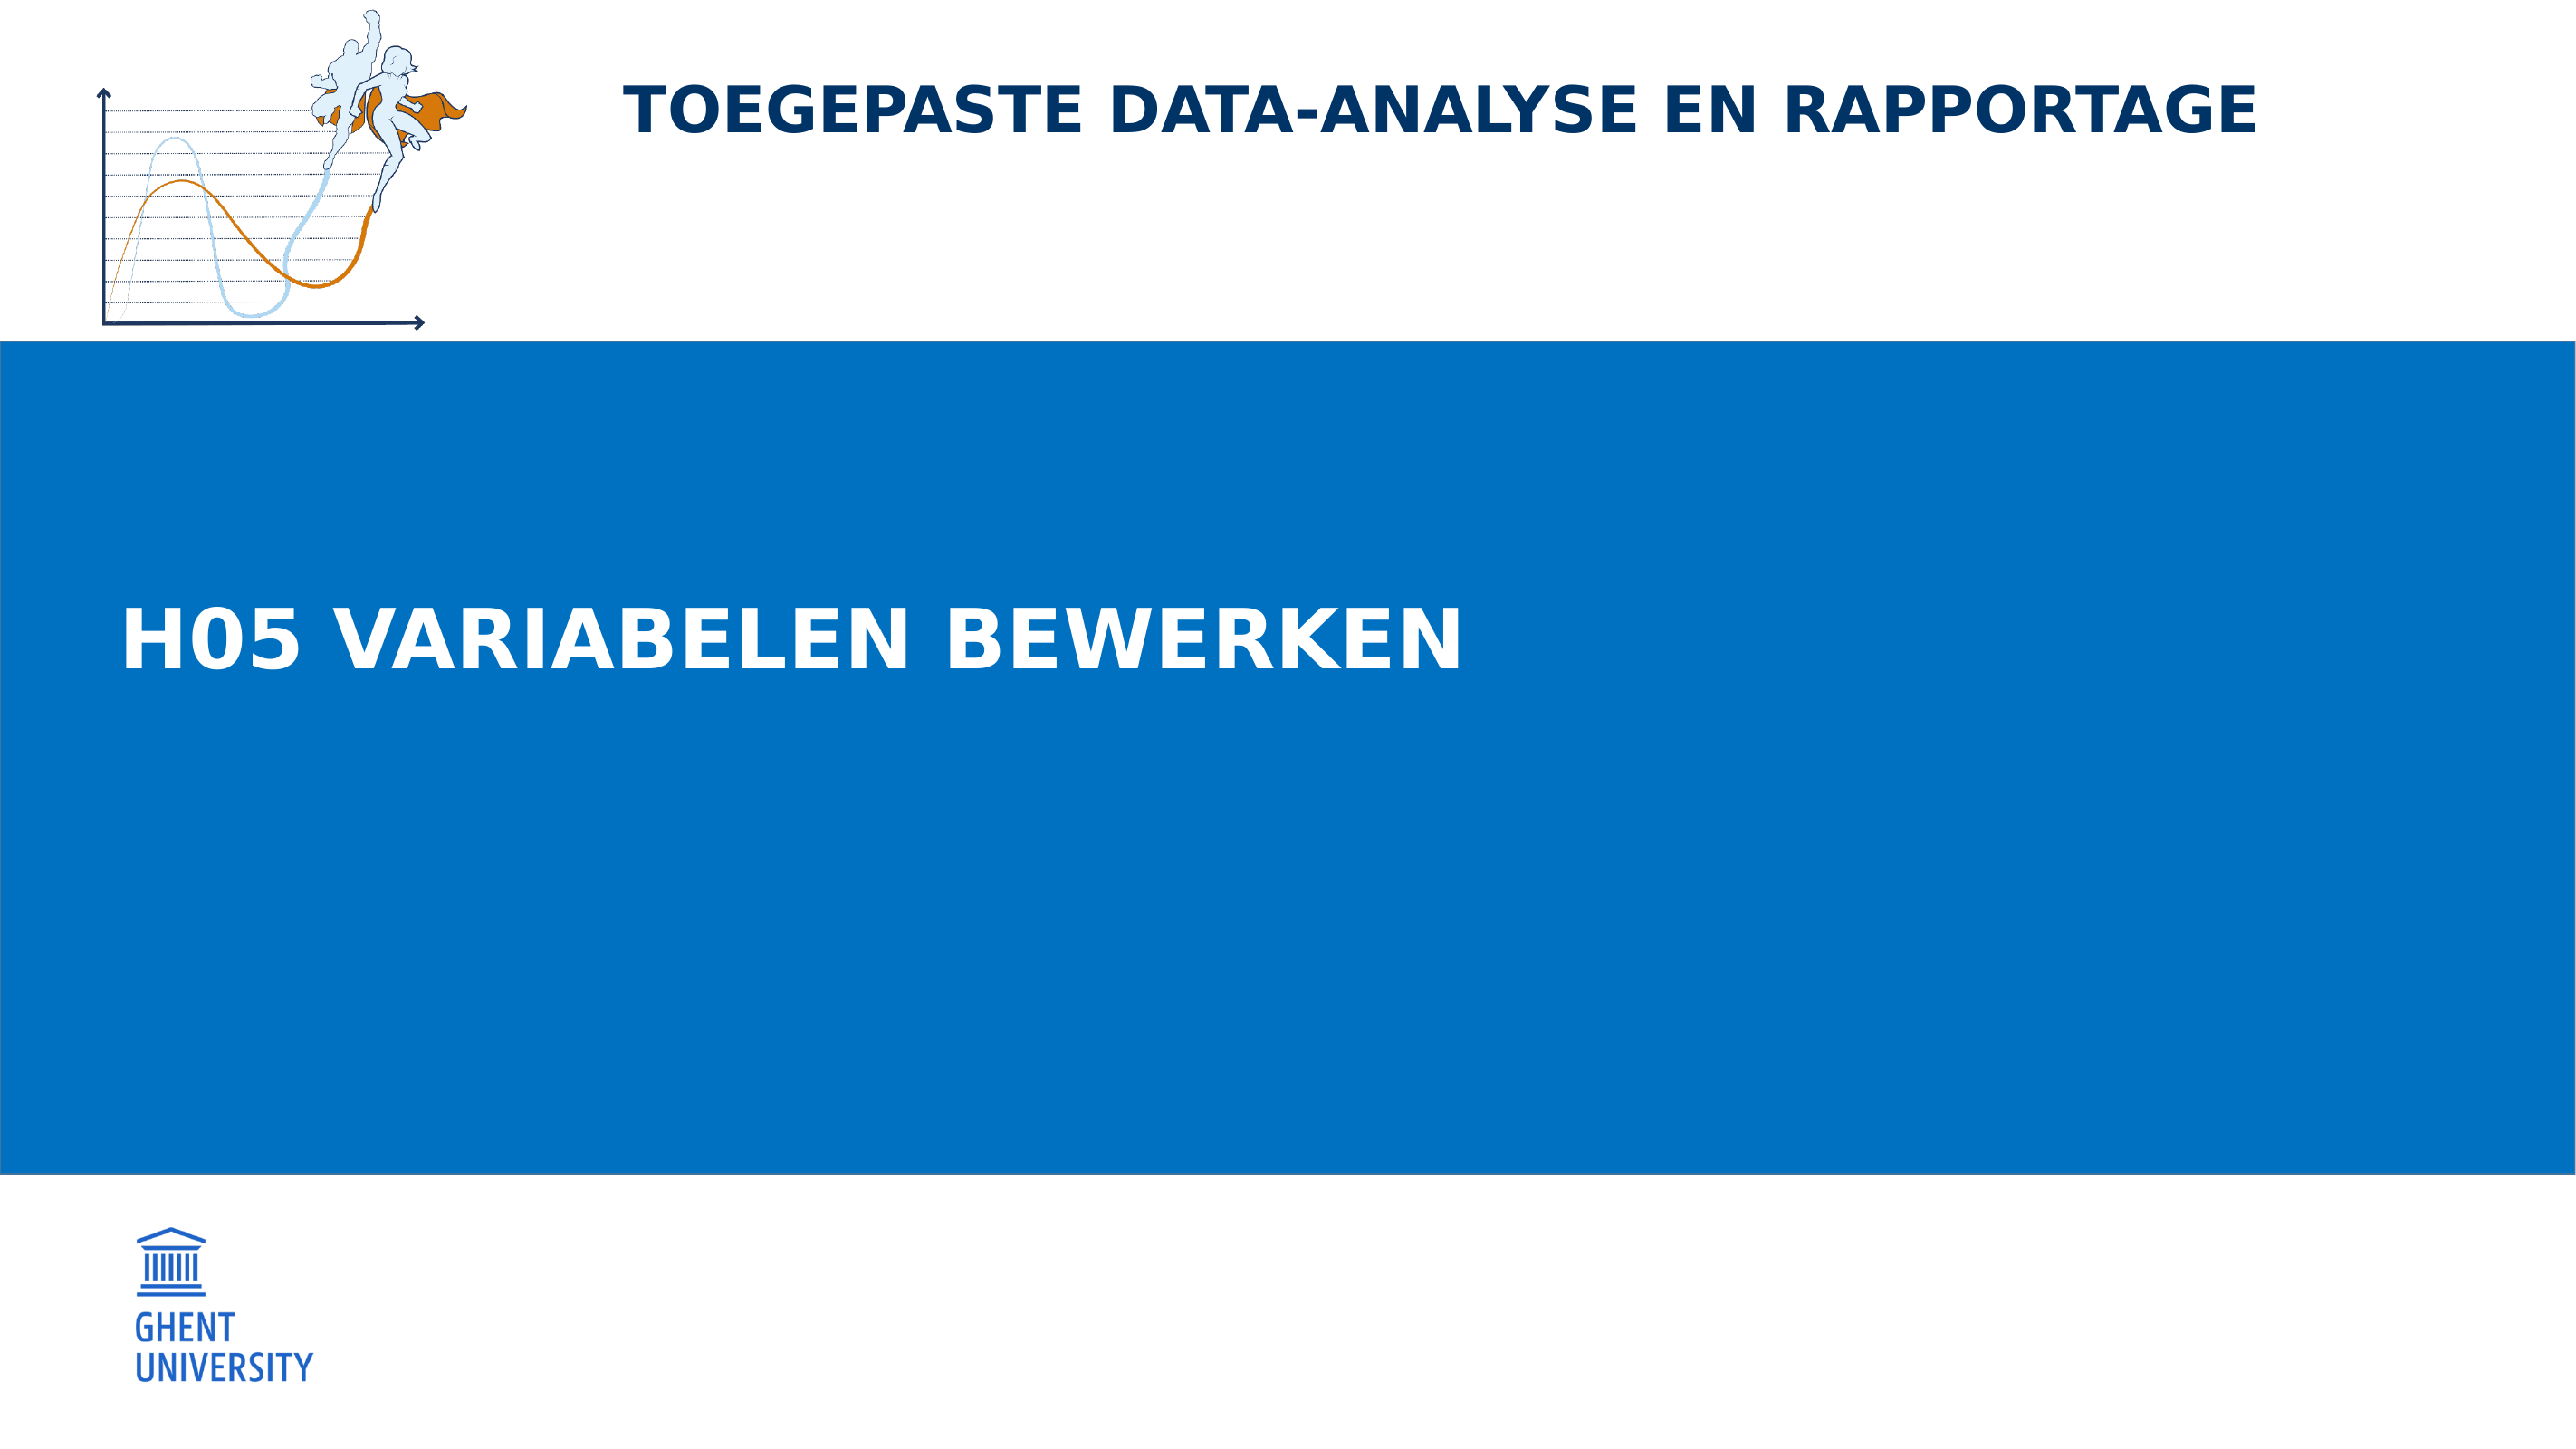

Toegepaste data-analyse en rapportage
# H05 Variabelen bewerken